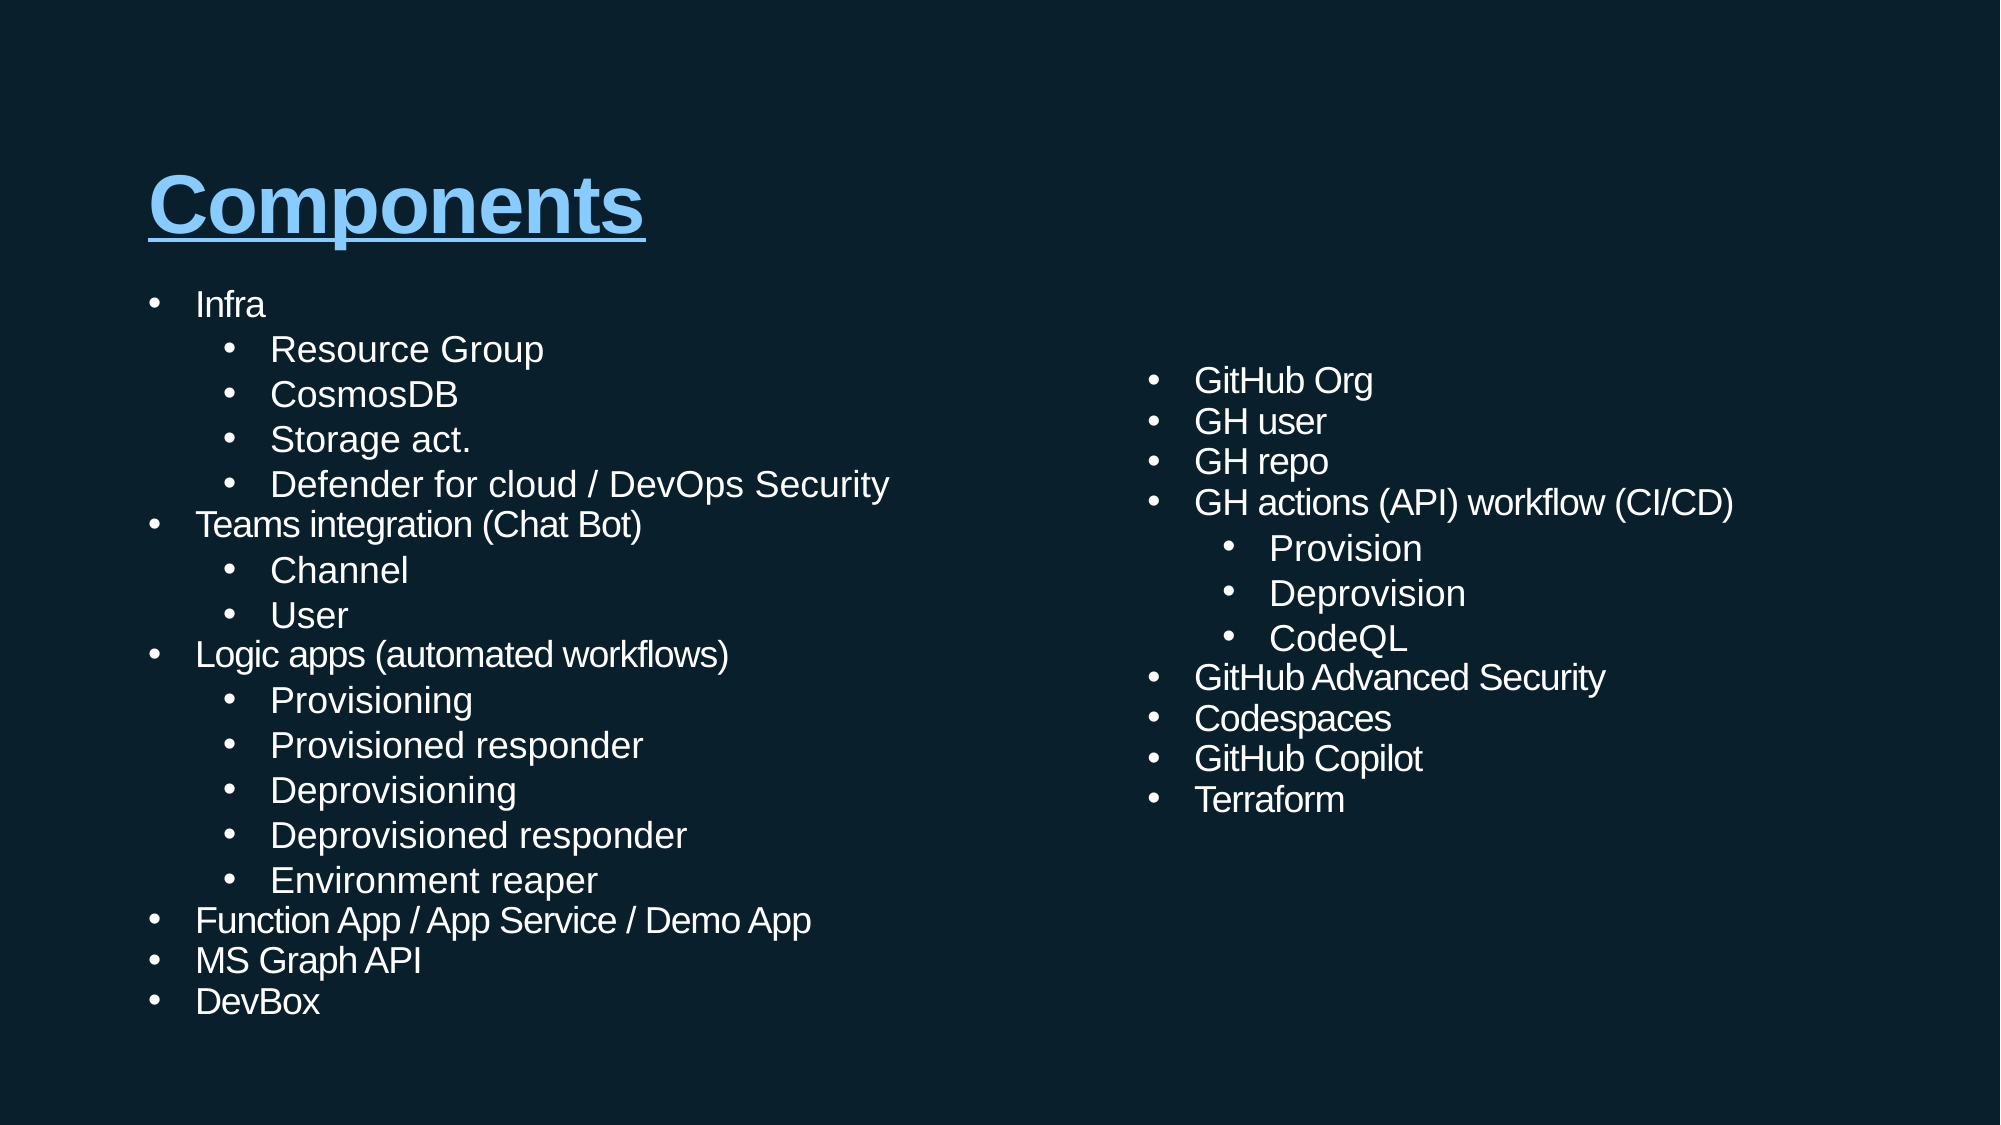

# Components
Infra
Resource Group
CosmosDB
Storage act.
Defender for cloud / DevOps Security
Teams integration (Chat Bot)
Channel
User
Logic apps (automated workflows)
Provisioning
Provisioned responder
Deprovisioning
Deprovisioned responder
Environment reaper
Function App / App Service / Demo App
MS Graph API
DevBox

GitHub Org
GH user
GH repo
GH actions (API) workflow (CI/CD)
Provision
Deprovision
CodeQL
GitHub Advanced Security
Codespaces
GitHub Copilot
Terraform